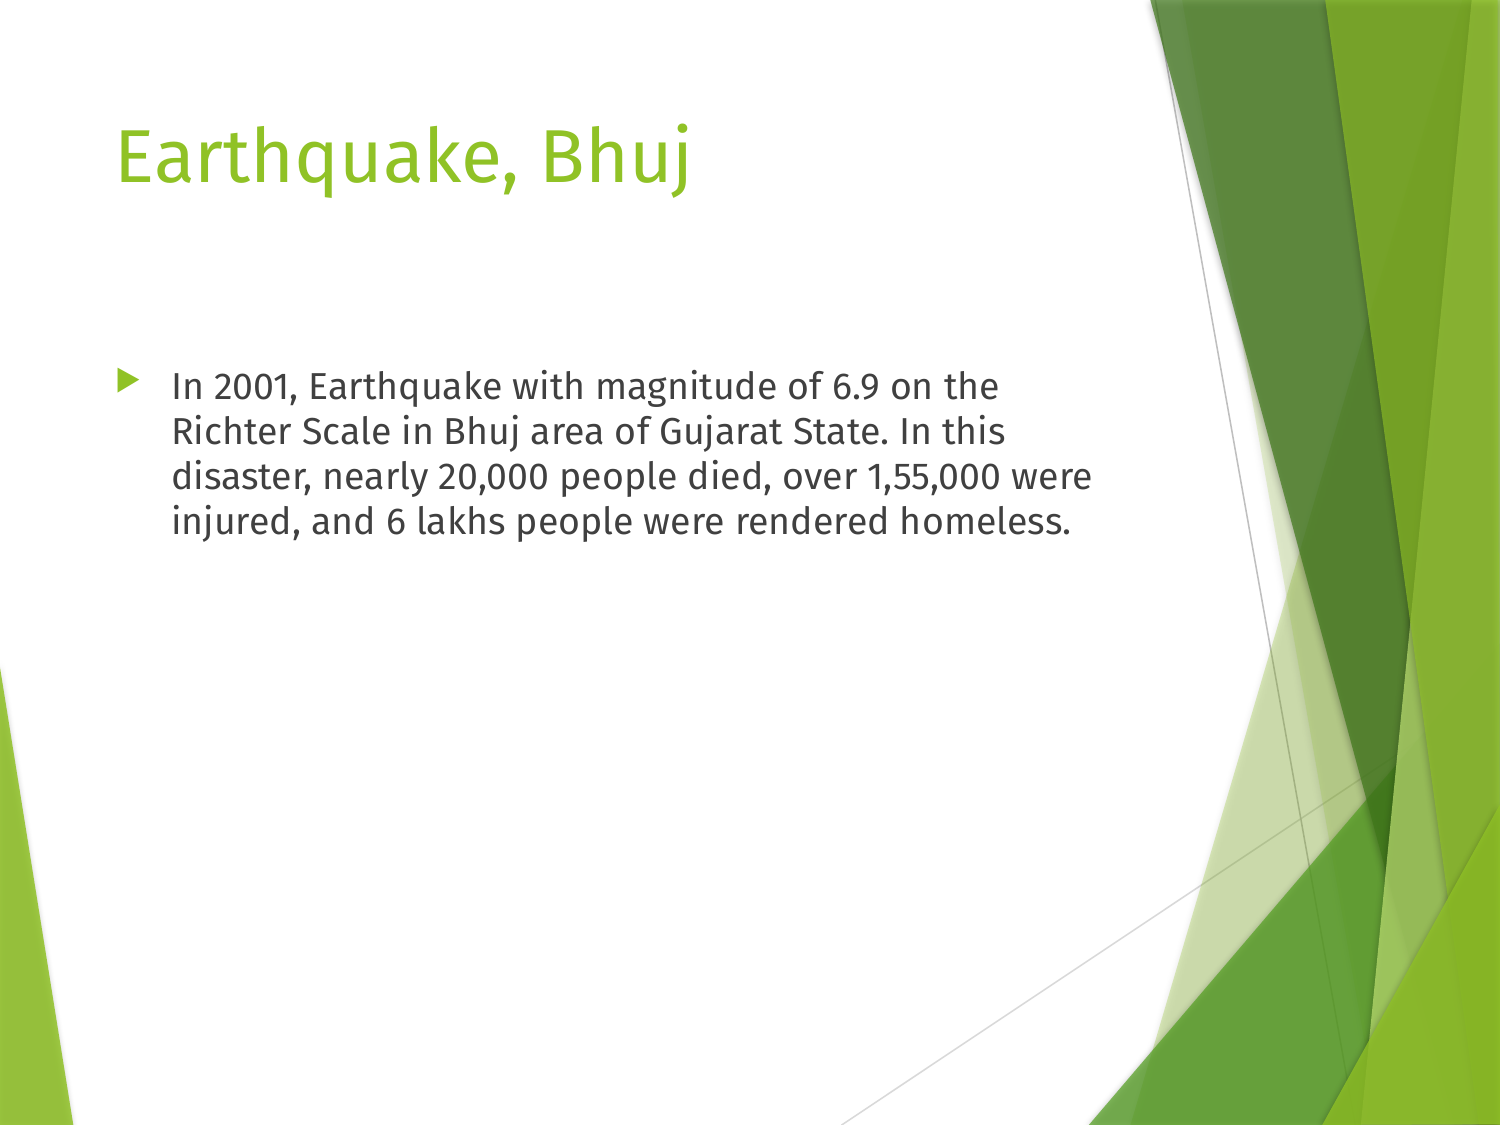

# Earthquake, Bhuj
In 2001, Earthquake with magnitude of 6.9 on the Richter Scale in Bhuj area of Gujarat State. In this disaster, nearly 20,000 people died, over 1,55,000 were injured, and 6 lakhs people were rendered homeless.